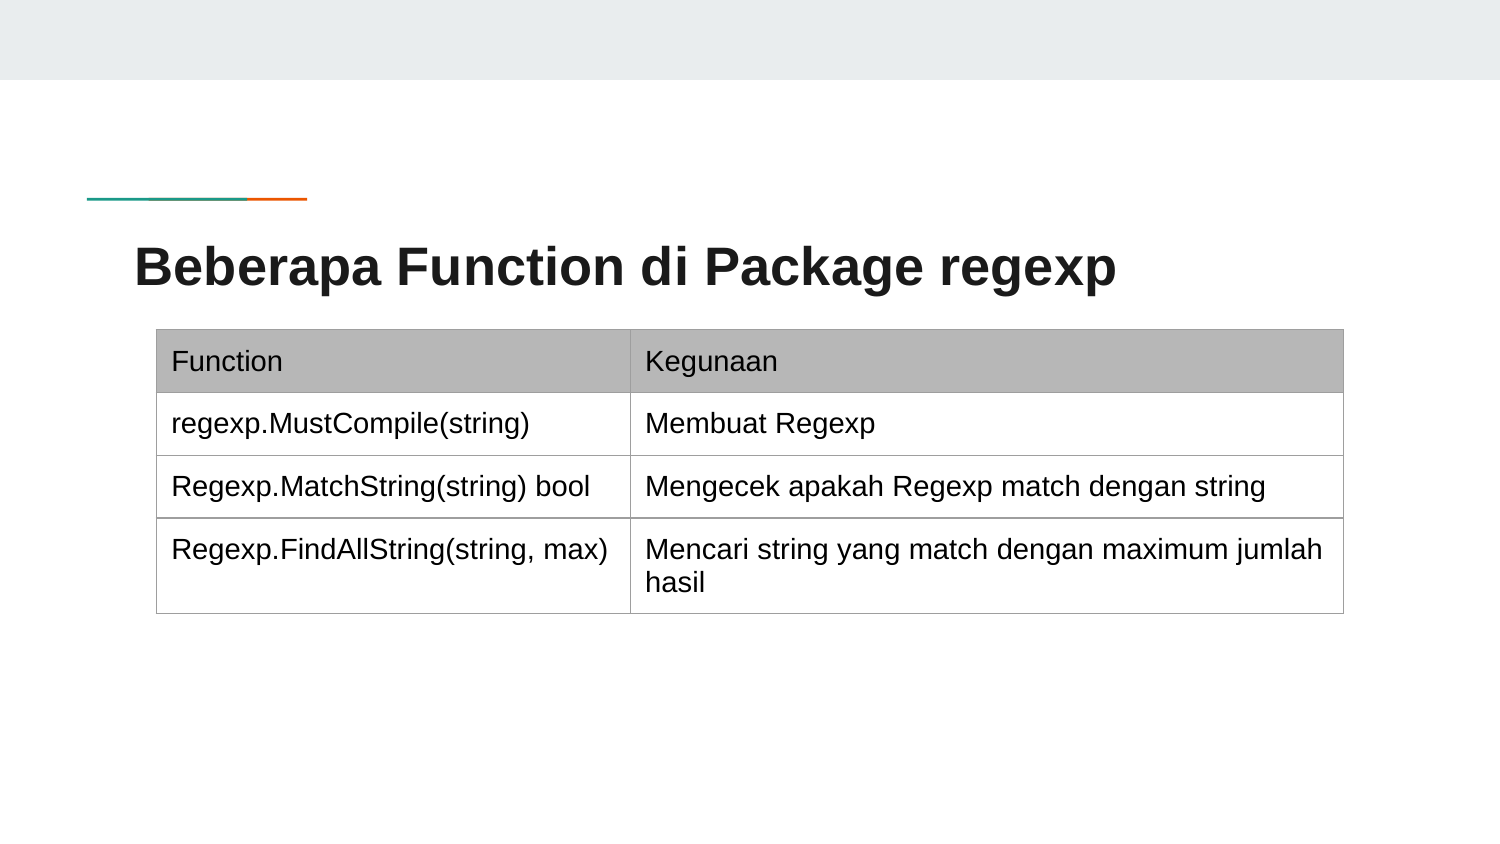

# Beberapa Function di Package regexp
| Function | Kegunaan |
| --- | --- |
| regexp.MustCompile(string) | Membuat Regexp |
| Regexp.MatchString(string) bool | Mengecek apakah Regexp match dengan string |
| Regexp.FindAllString(string, max) | Mencari string yang match dengan maximum jumlah hasil |